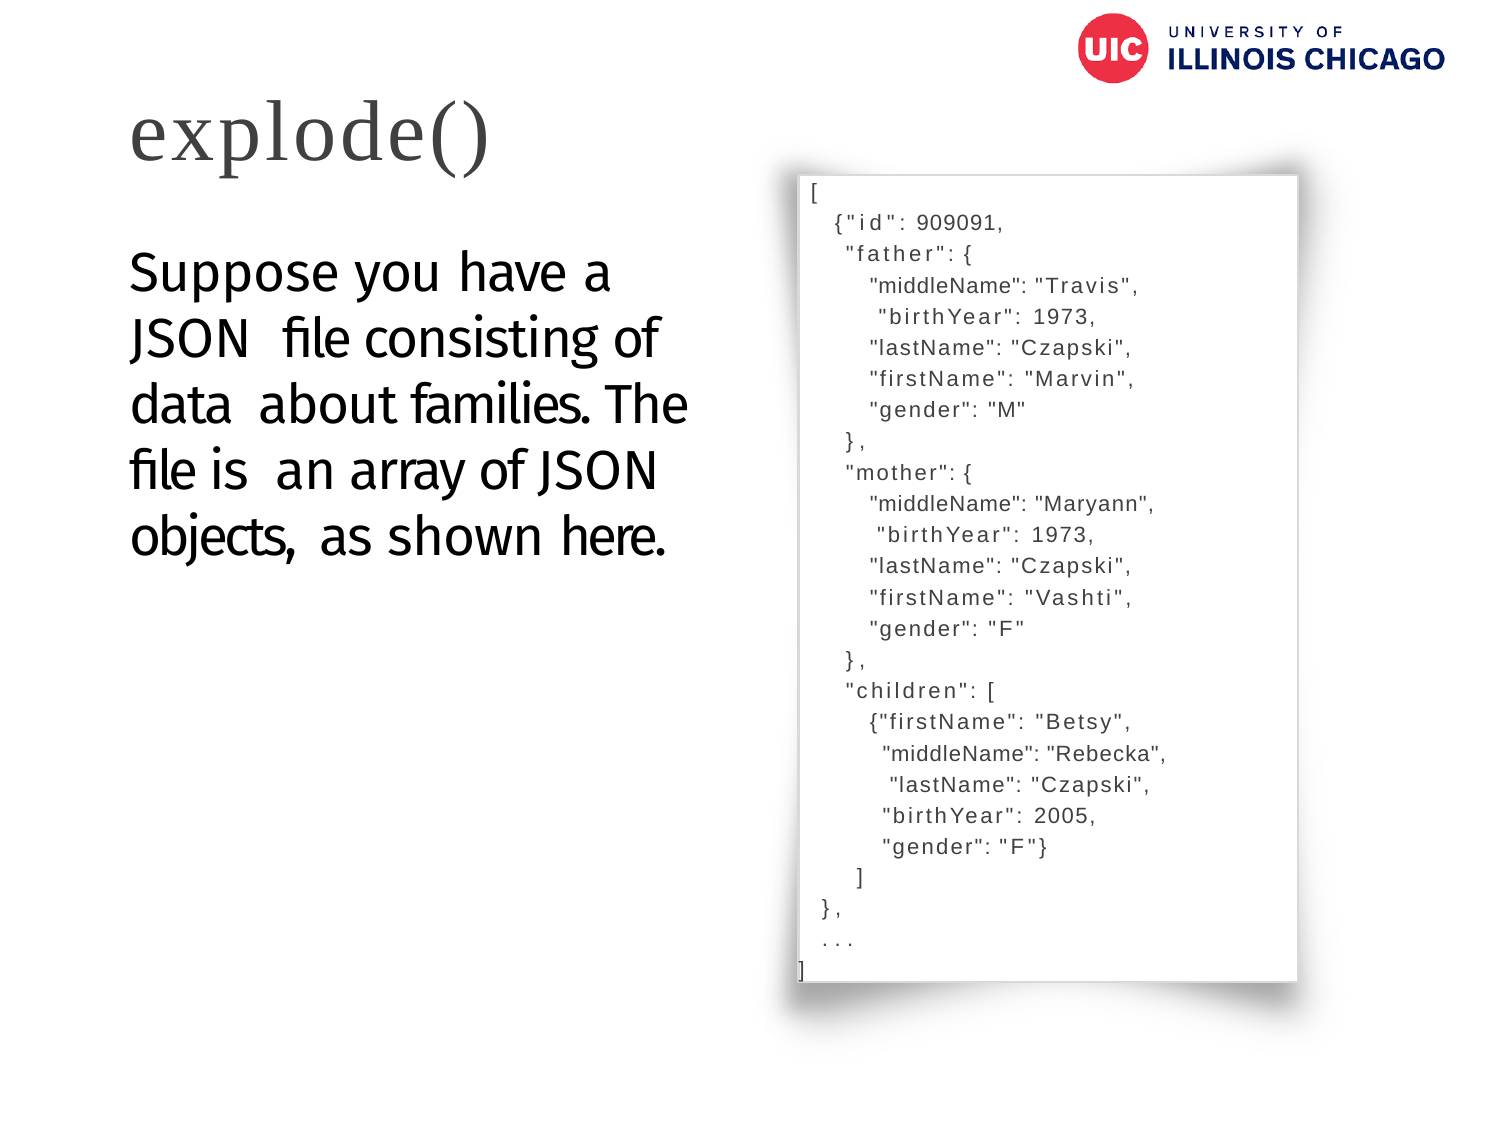

# explode()

[
{"id": 909091,
"father": {
"middleName": "Travis",  "birthYear": 1973,  "lastName": "Czapski",  "firstName": "Marvin",  "gender": "M"
},
"mother": {
"middleName": "Maryann",  "birthYear": 1973,  "lastName": "Czapski",  "firstName": "Vashti",  "gender": "F"
},
"children": [
{"firstName": "Betsy",  "middleName": "Rebecka",  "lastName": "Czapski",  "birthYear": 2005,  "gender": "F"}
]
},
...
]
Suppose you have a JSON  file consisting of data  about families. The file is  an array of JSON objects,  as shown here.
83